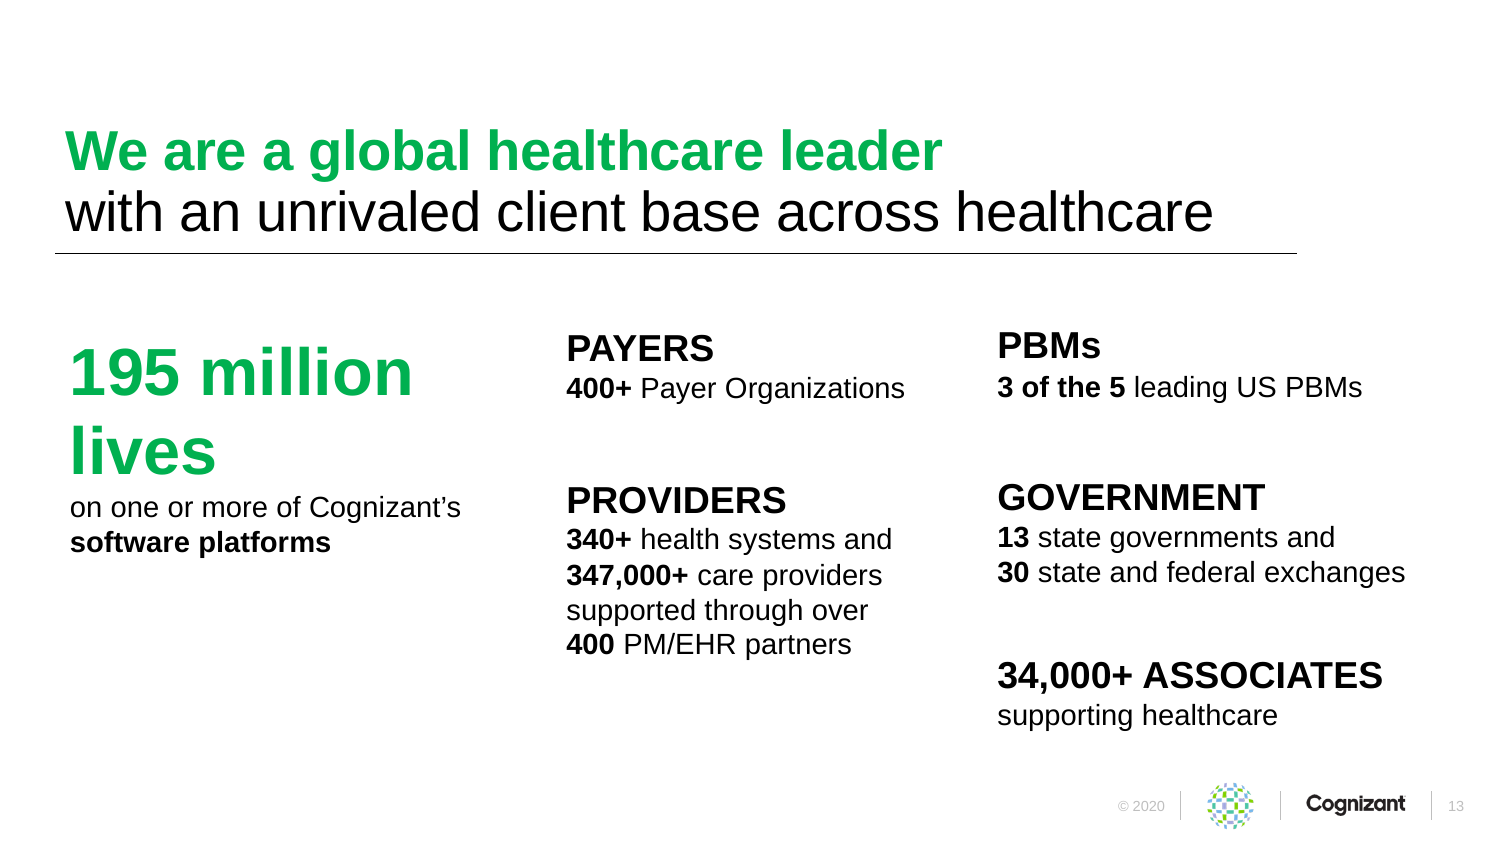

# We are a global healthcare leader with an unrivaled client base across healthcare
PBMs
3 of the 5 leading US PBMs
PAYERS
400+ Payer Organizations
195 million
lives
on one or more of Cognizant’s software platforms
GOVERNMENT
13 state governments and
30 state and federal exchanges
PROVIDERS
340+ health systems and
347,000+ care providers supported through over
400 PM/EHR partners
34,000+ ASSOCIATES
supporting healthcare
13
© 2020